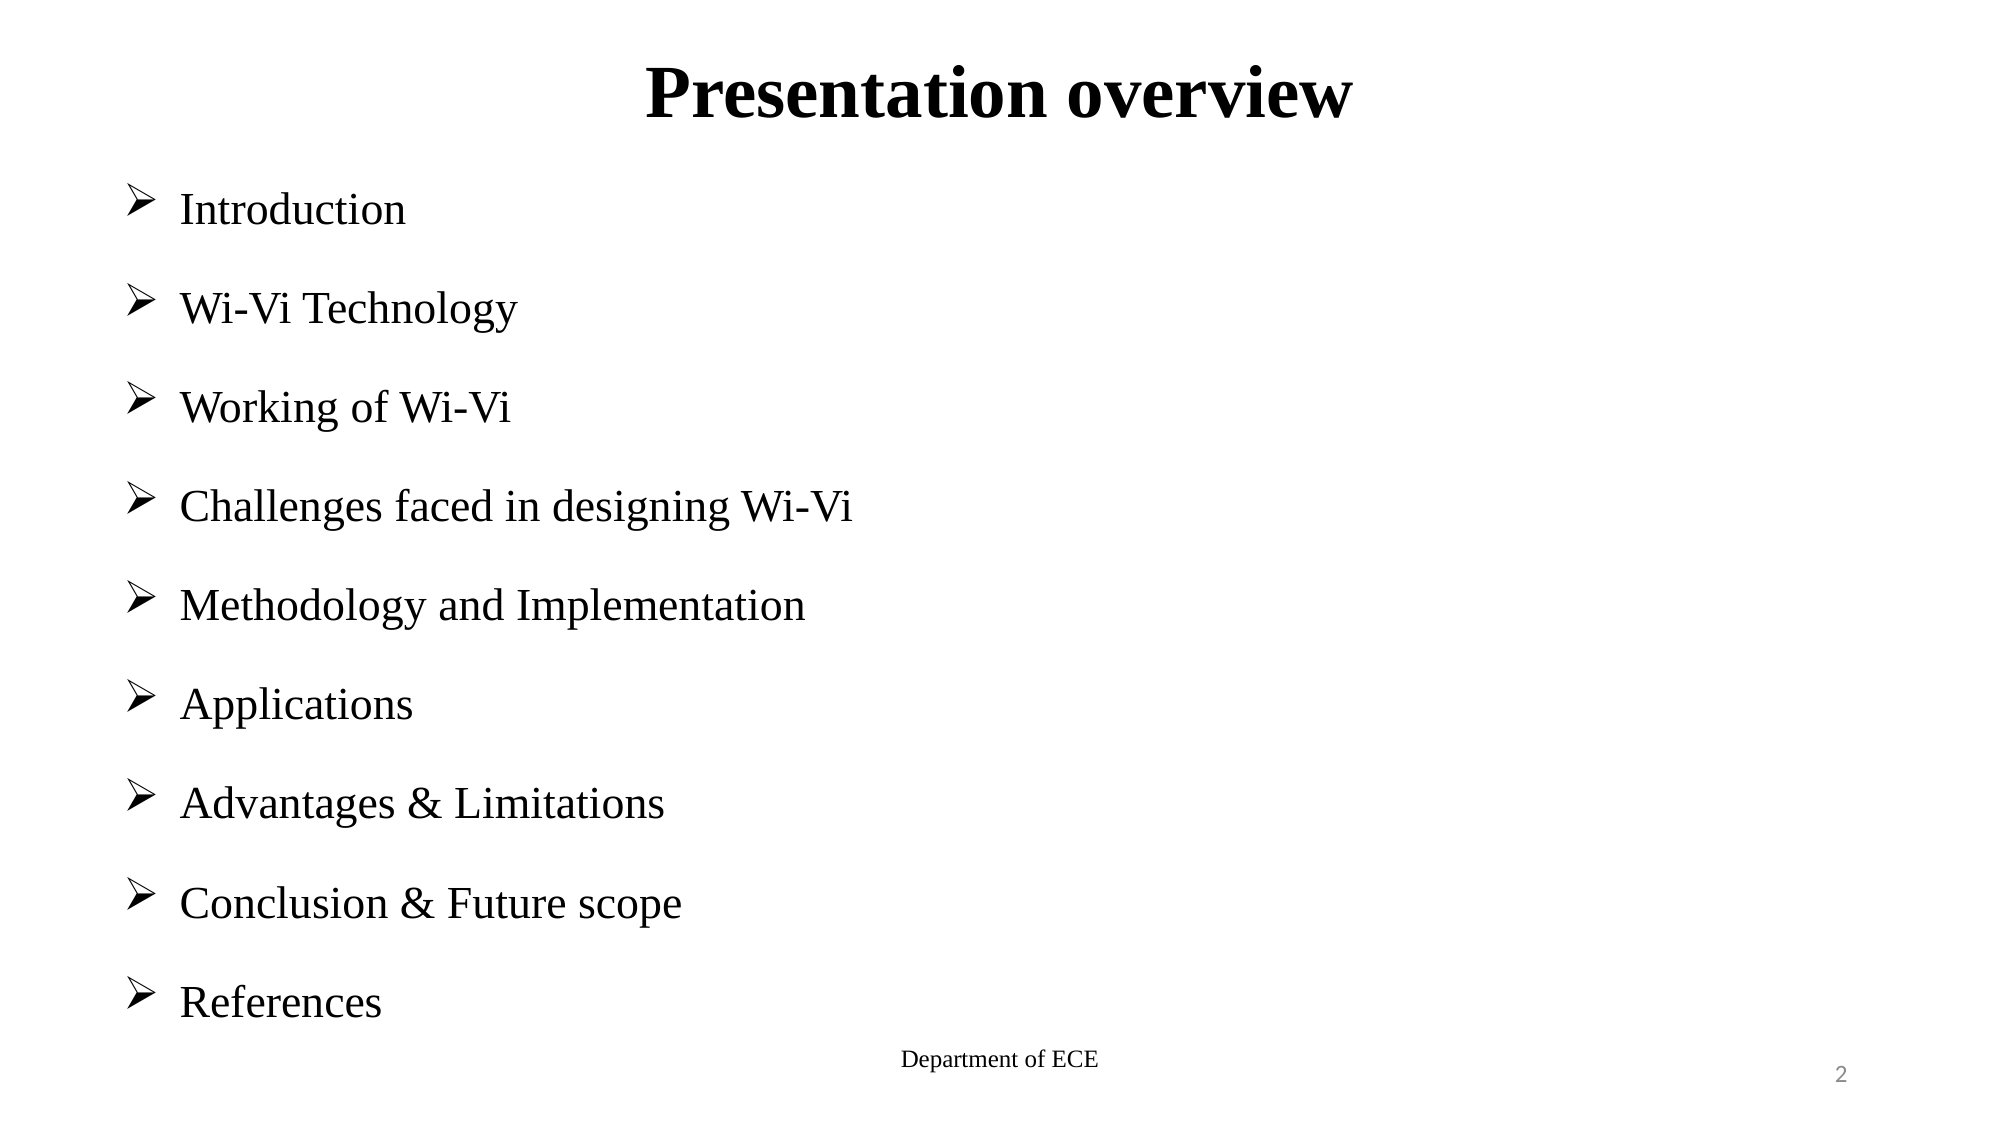

Presentation overview
Introduction
Wi-Vi Technology
Working of Wi-Vi
Challenges faced in designing Wi-Vi
Methodology and Implementation
Applications
Advantages & Limitations
Conclusion & Future scope
References
Department of ECE

2